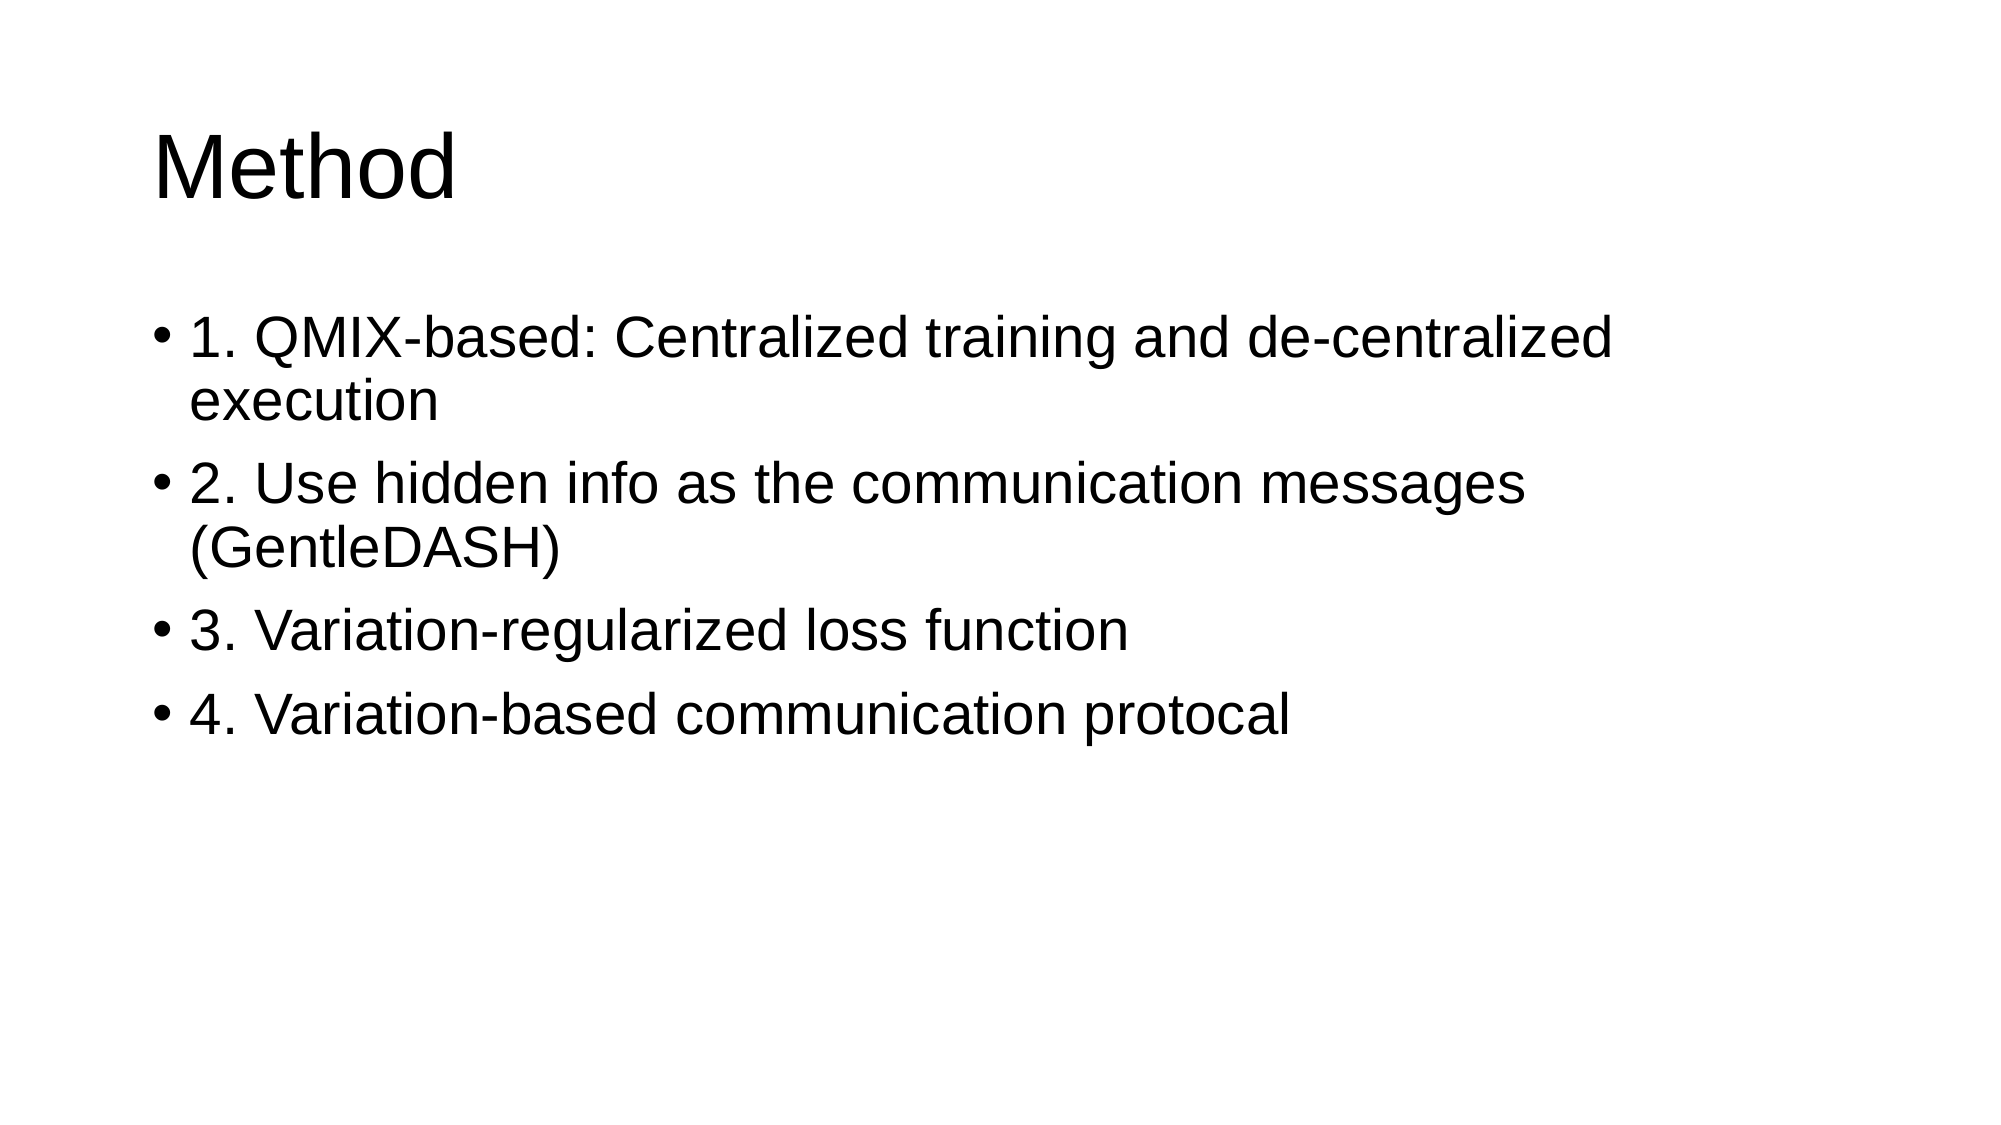

# Method
1. QMIX-based: Centralized training and de-centralized execution
2. Use hidden info as the communication messages (GentleDASH)
3. Variation-regularized loss function
4. Variation-based communication protocal